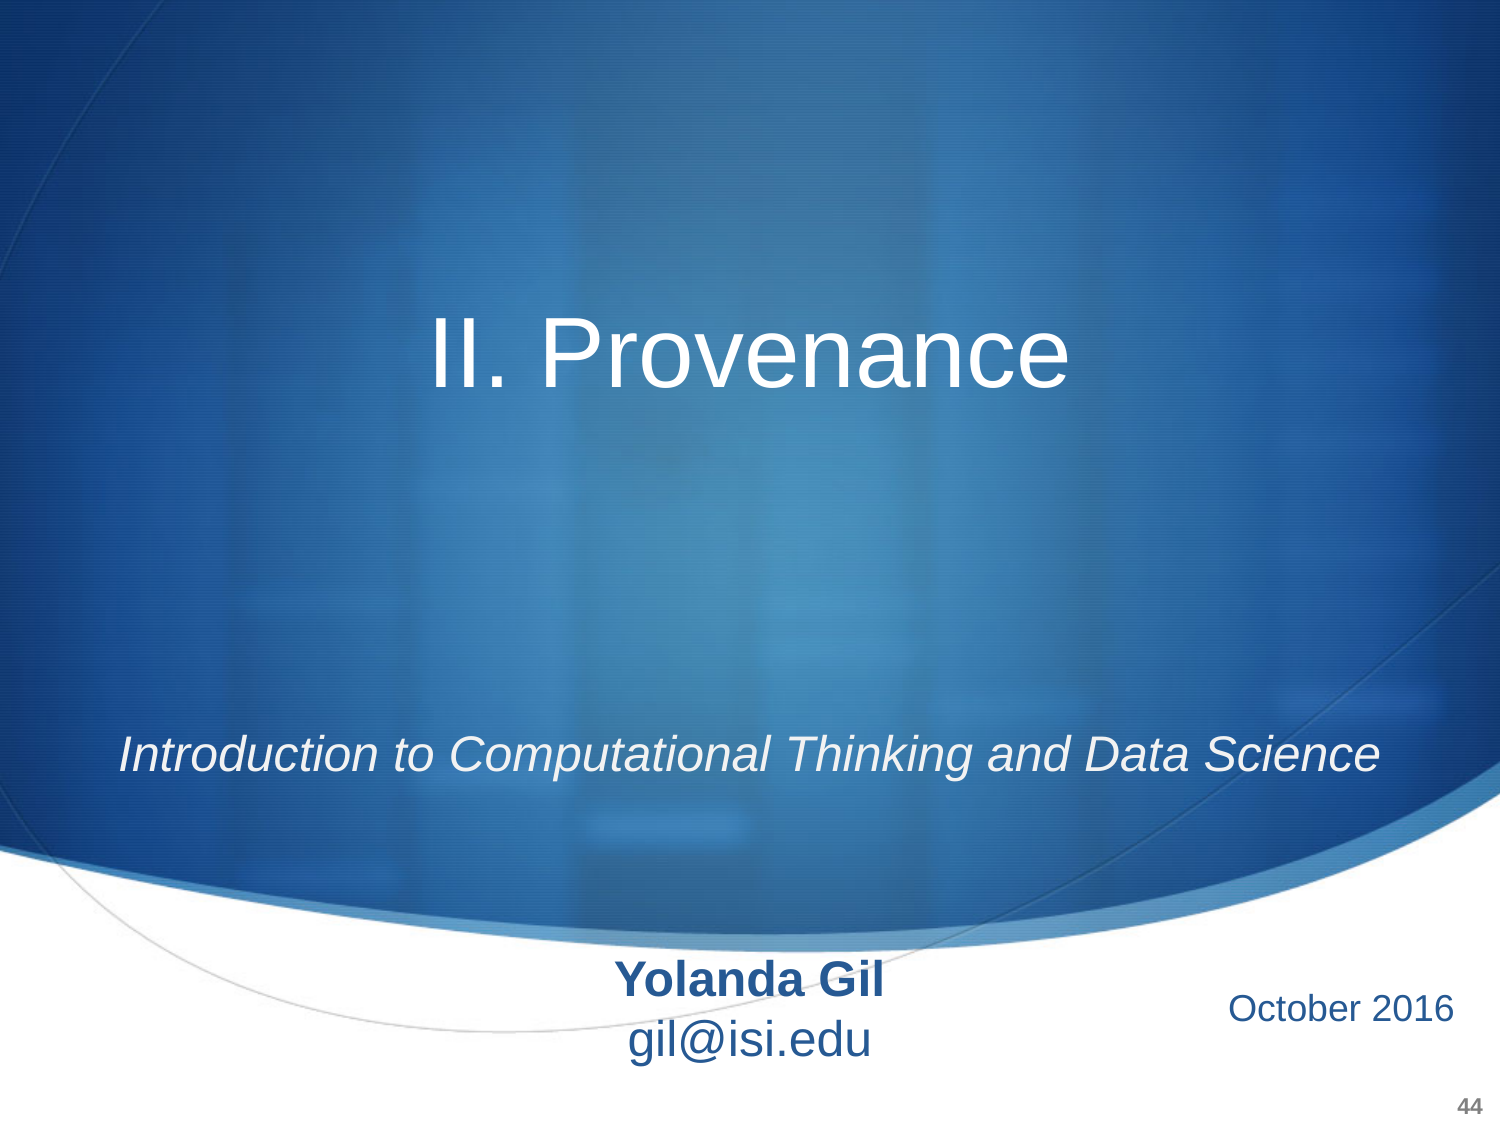

#
II. Provenance
Introduction to Computational Thinking and Data Science

Yolanda Gil
gil@isi.edu
October 2016
44